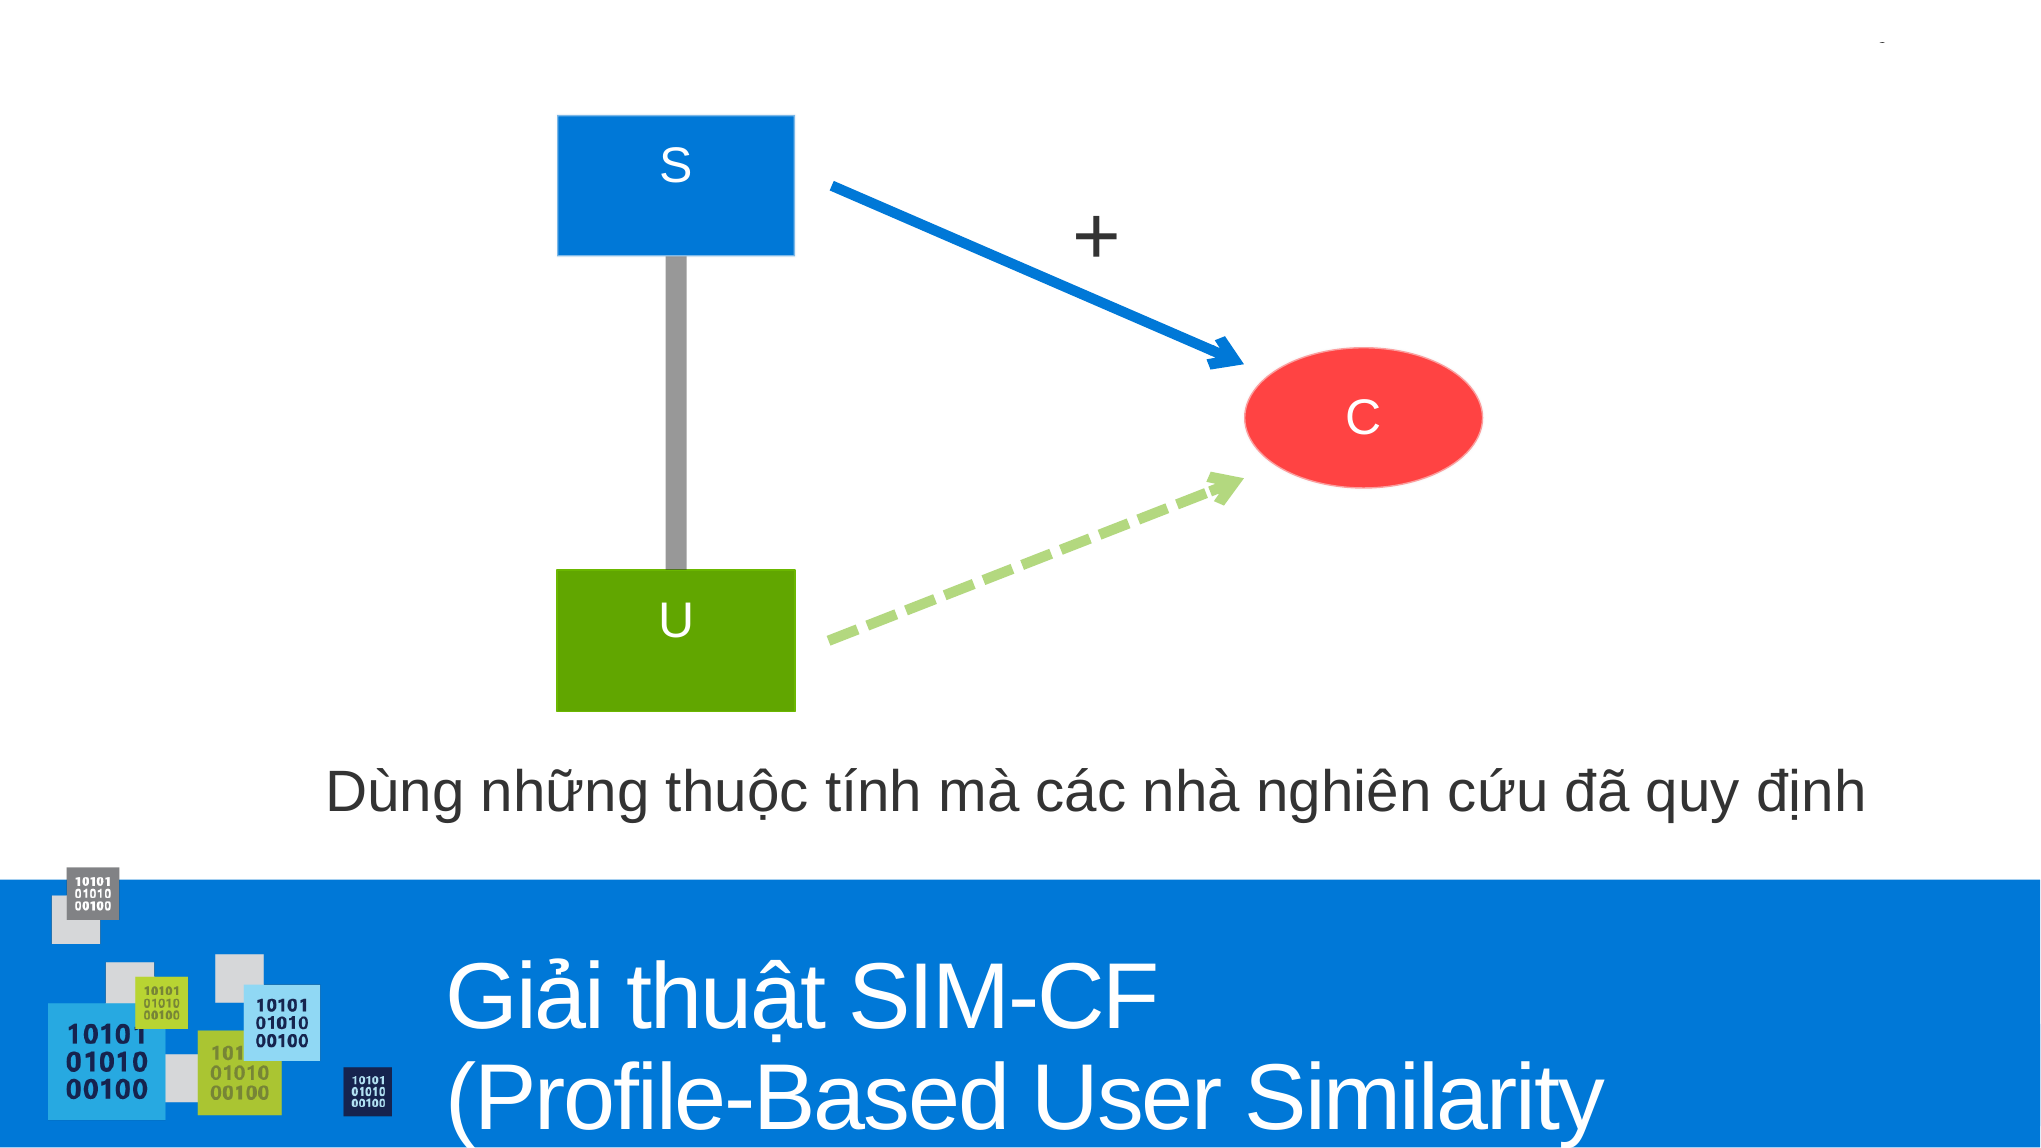

S
+
C
U
Dùng những thuộc tính mà các nhà nghiên cứu đã quy định
# Giải thuật SIM-CF (Profile-Based User Similarity CF)